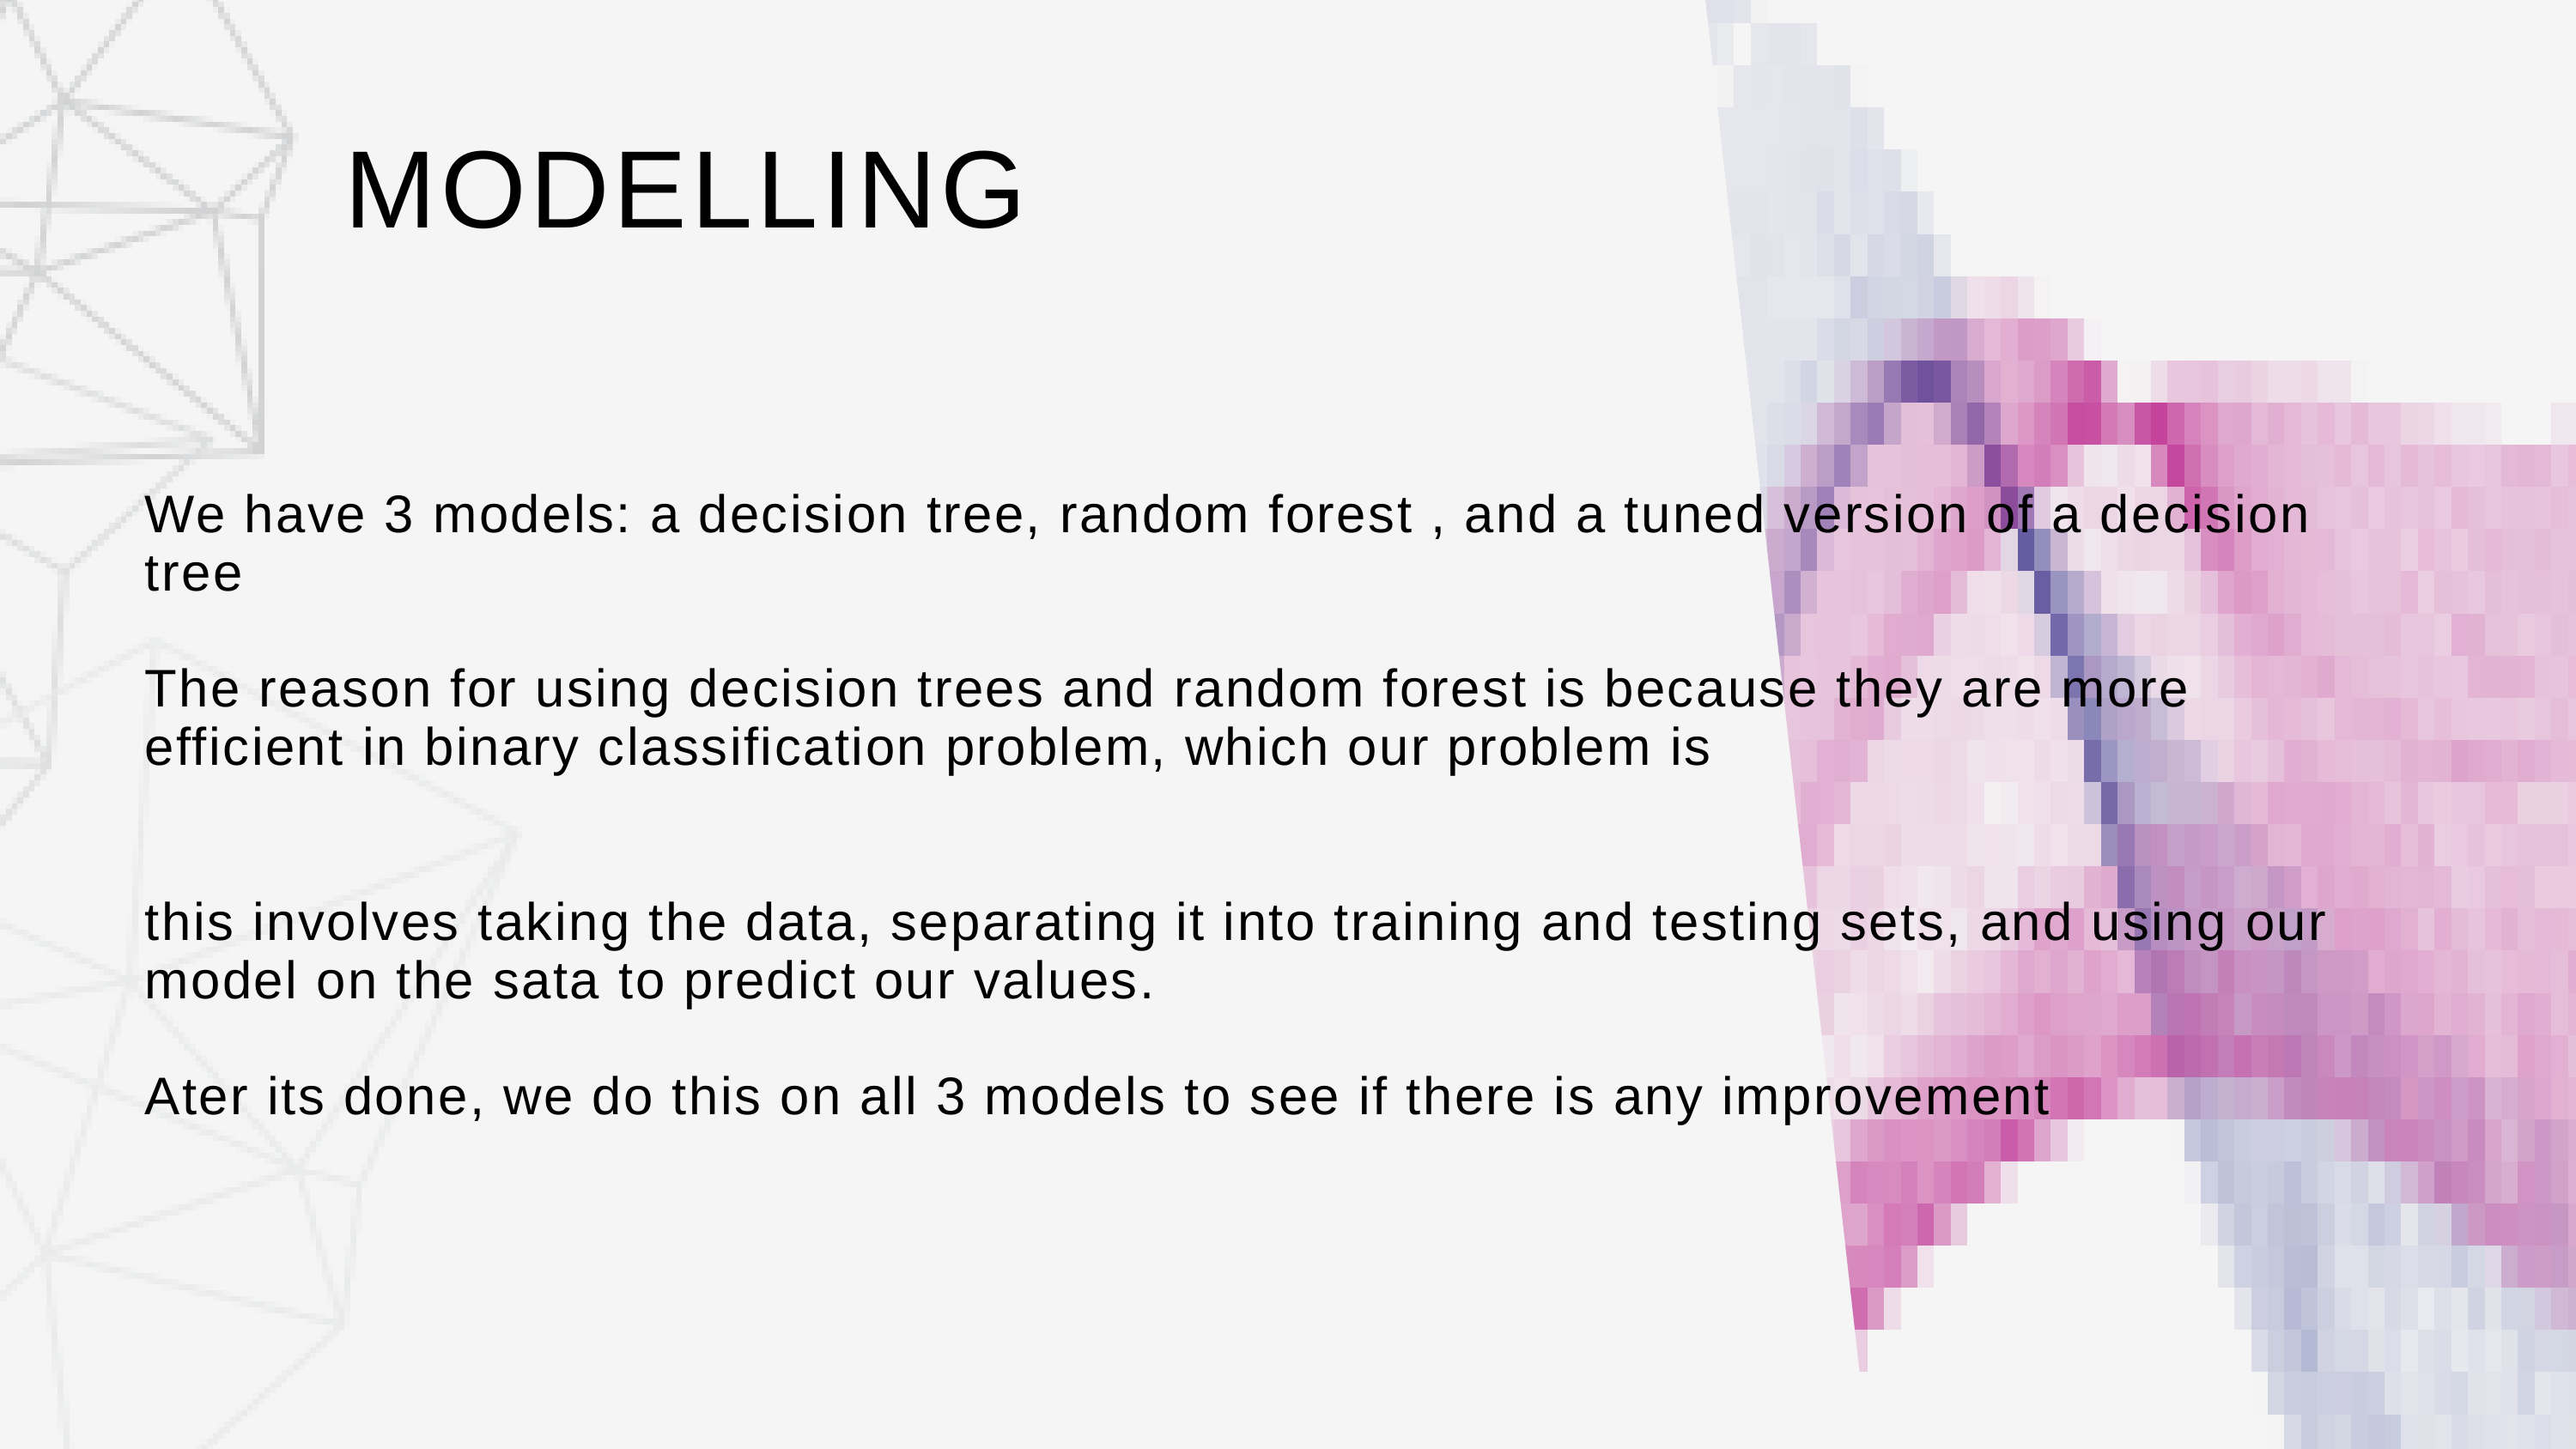

MODELLING

We have 3 models: a decision tree, random forest , and a tuned version of a decision tree

The reason for using decision trees and random forest is because they are more efficient in binary classification problem, which our problem is

this involves taking the data, separating it into training and testing sets, and using our model on the sata to predict our values.

Ater its done, we do this on all 3 models to see if there is any improvement